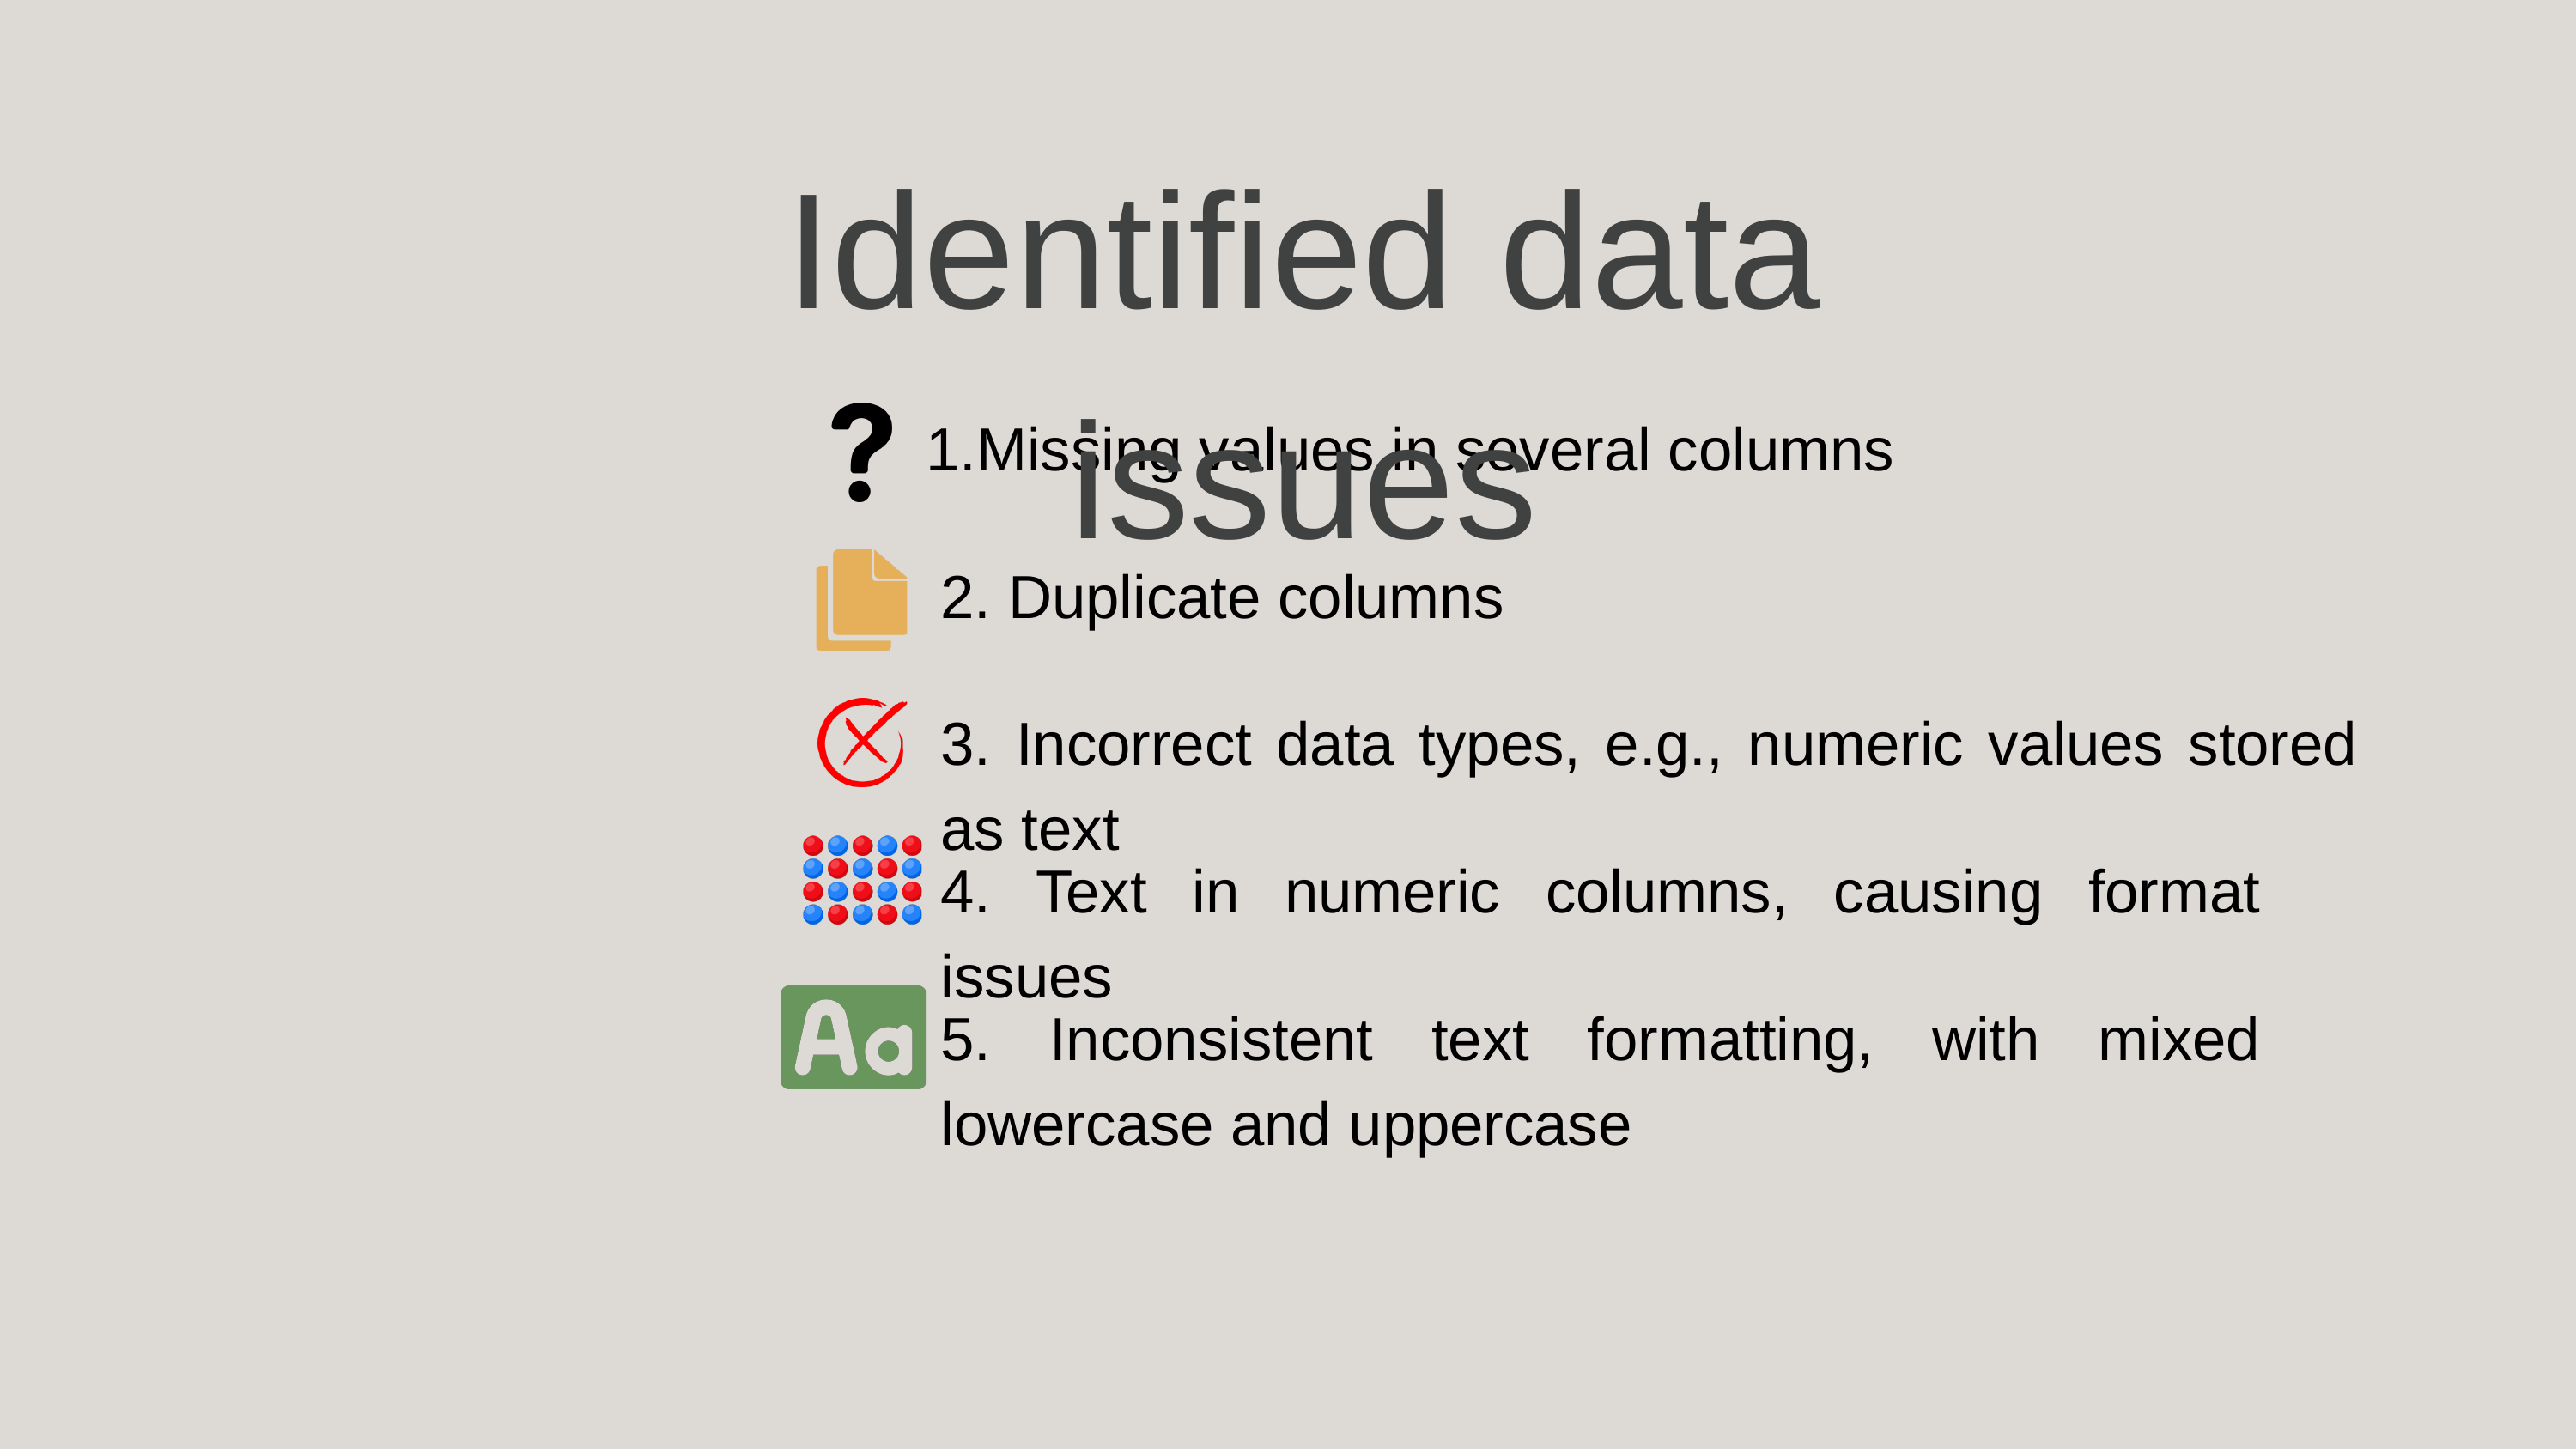

Identified data issues
1.Missing values in several columns

2. Duplicate columns

3. Incorrect data types, e.g., numeric values stored as text

4. Text in numeric columns, causing format issues

5. Inconsistent text formatting, with mixed lowercase and uppercase